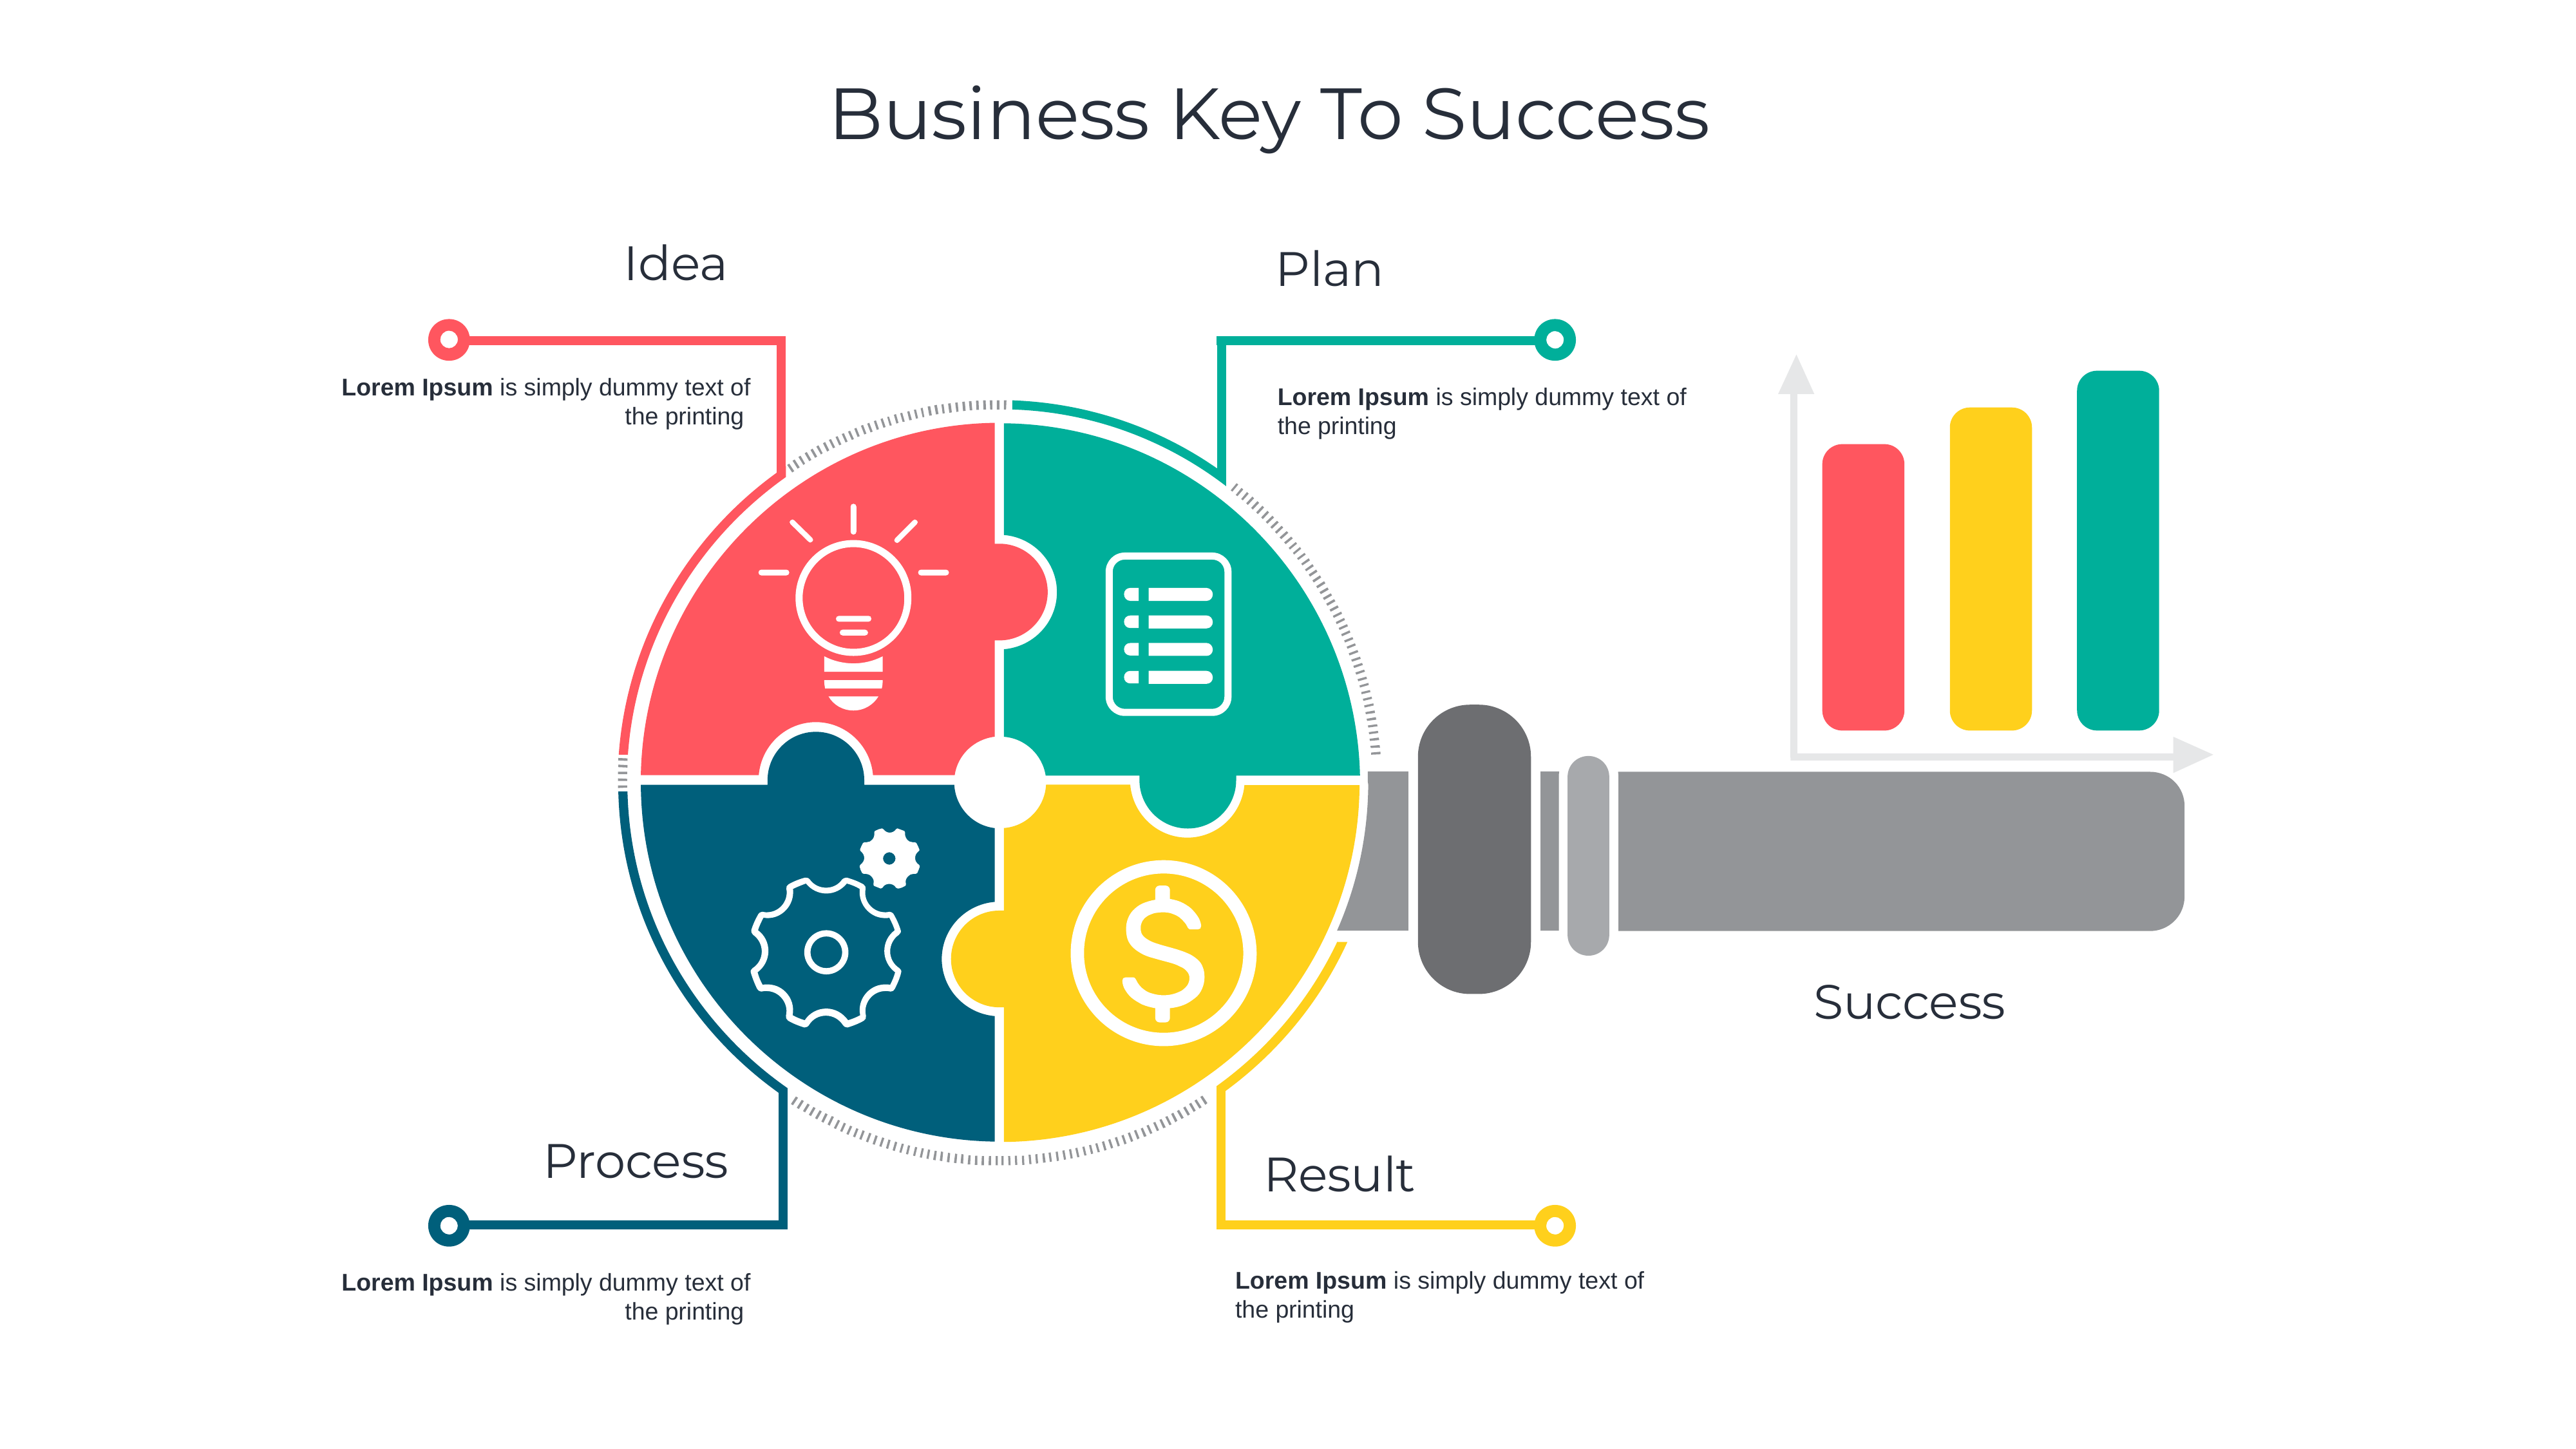

Business Key To Success
Idea
Plan

Lorem Ipsum is simply dummy text of the printing
Lorem Ipsum is simply dummy text of the printing
Success
Process
Result
Lorem Ipsum is simply dummy text of the printing
Lorem Ipsum is simply dummy text of the printing